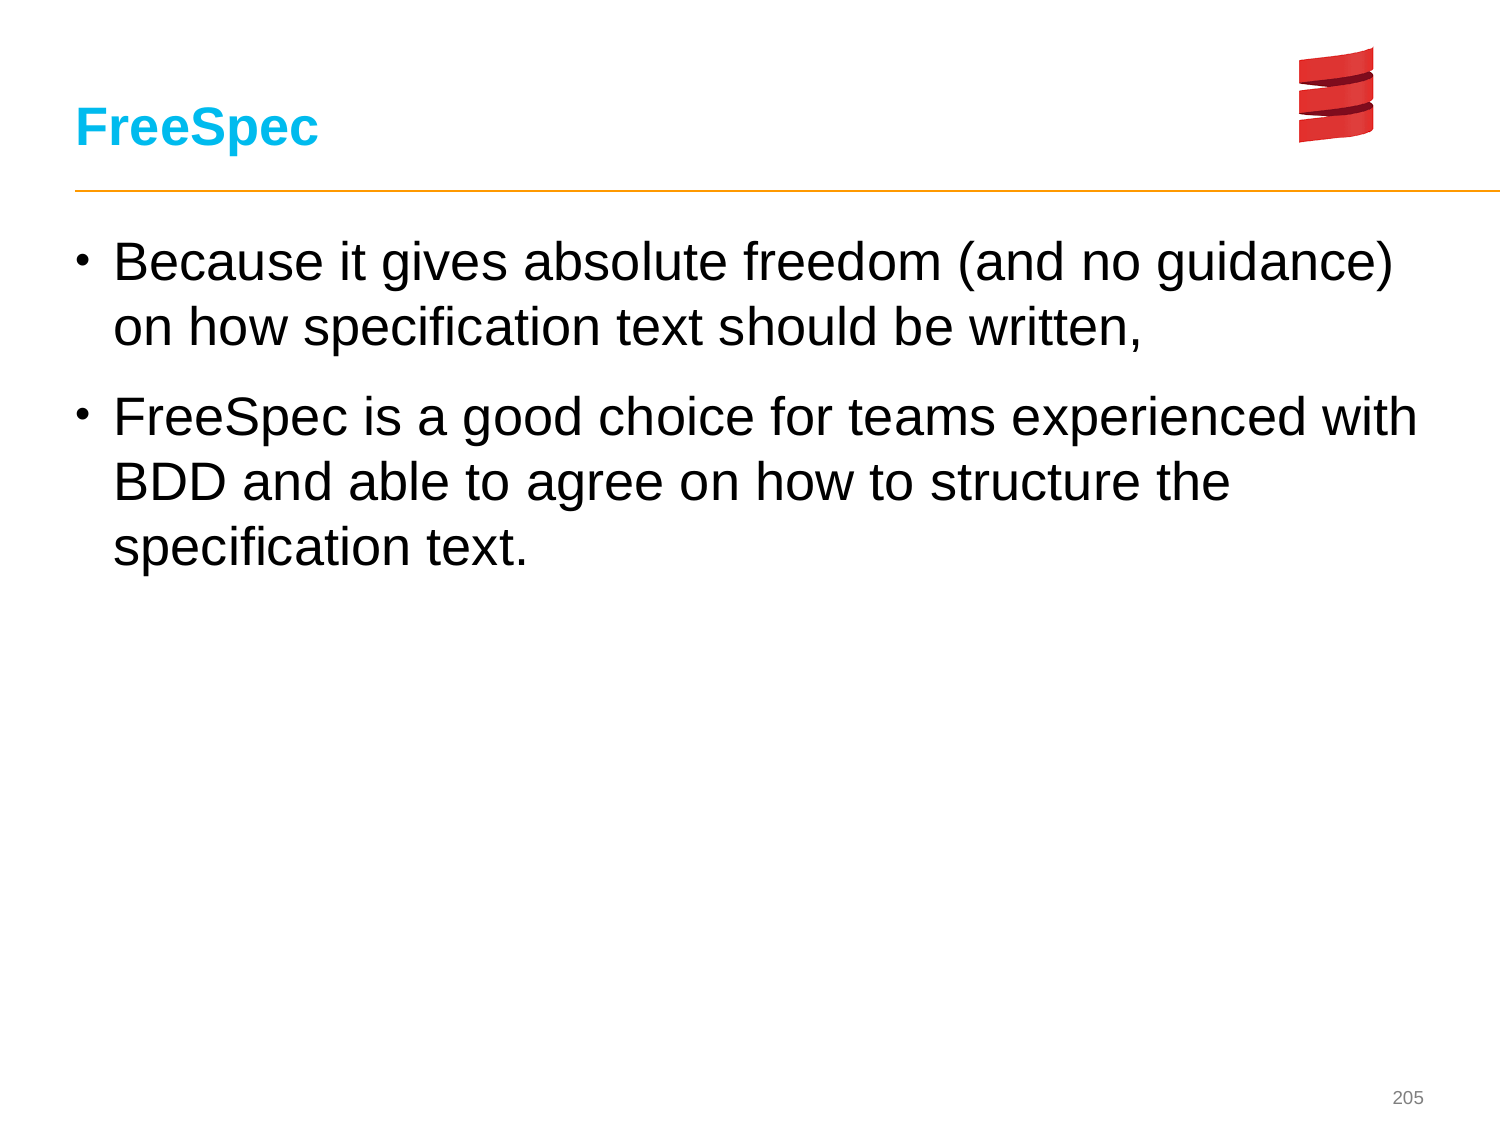

# FreeSpec
Because it gives absolute freedom (and no guidance) on how specification text should be written,
FreeSpec is a good choice for teams experienced with BDD and able to agree on how to structure the specification text.